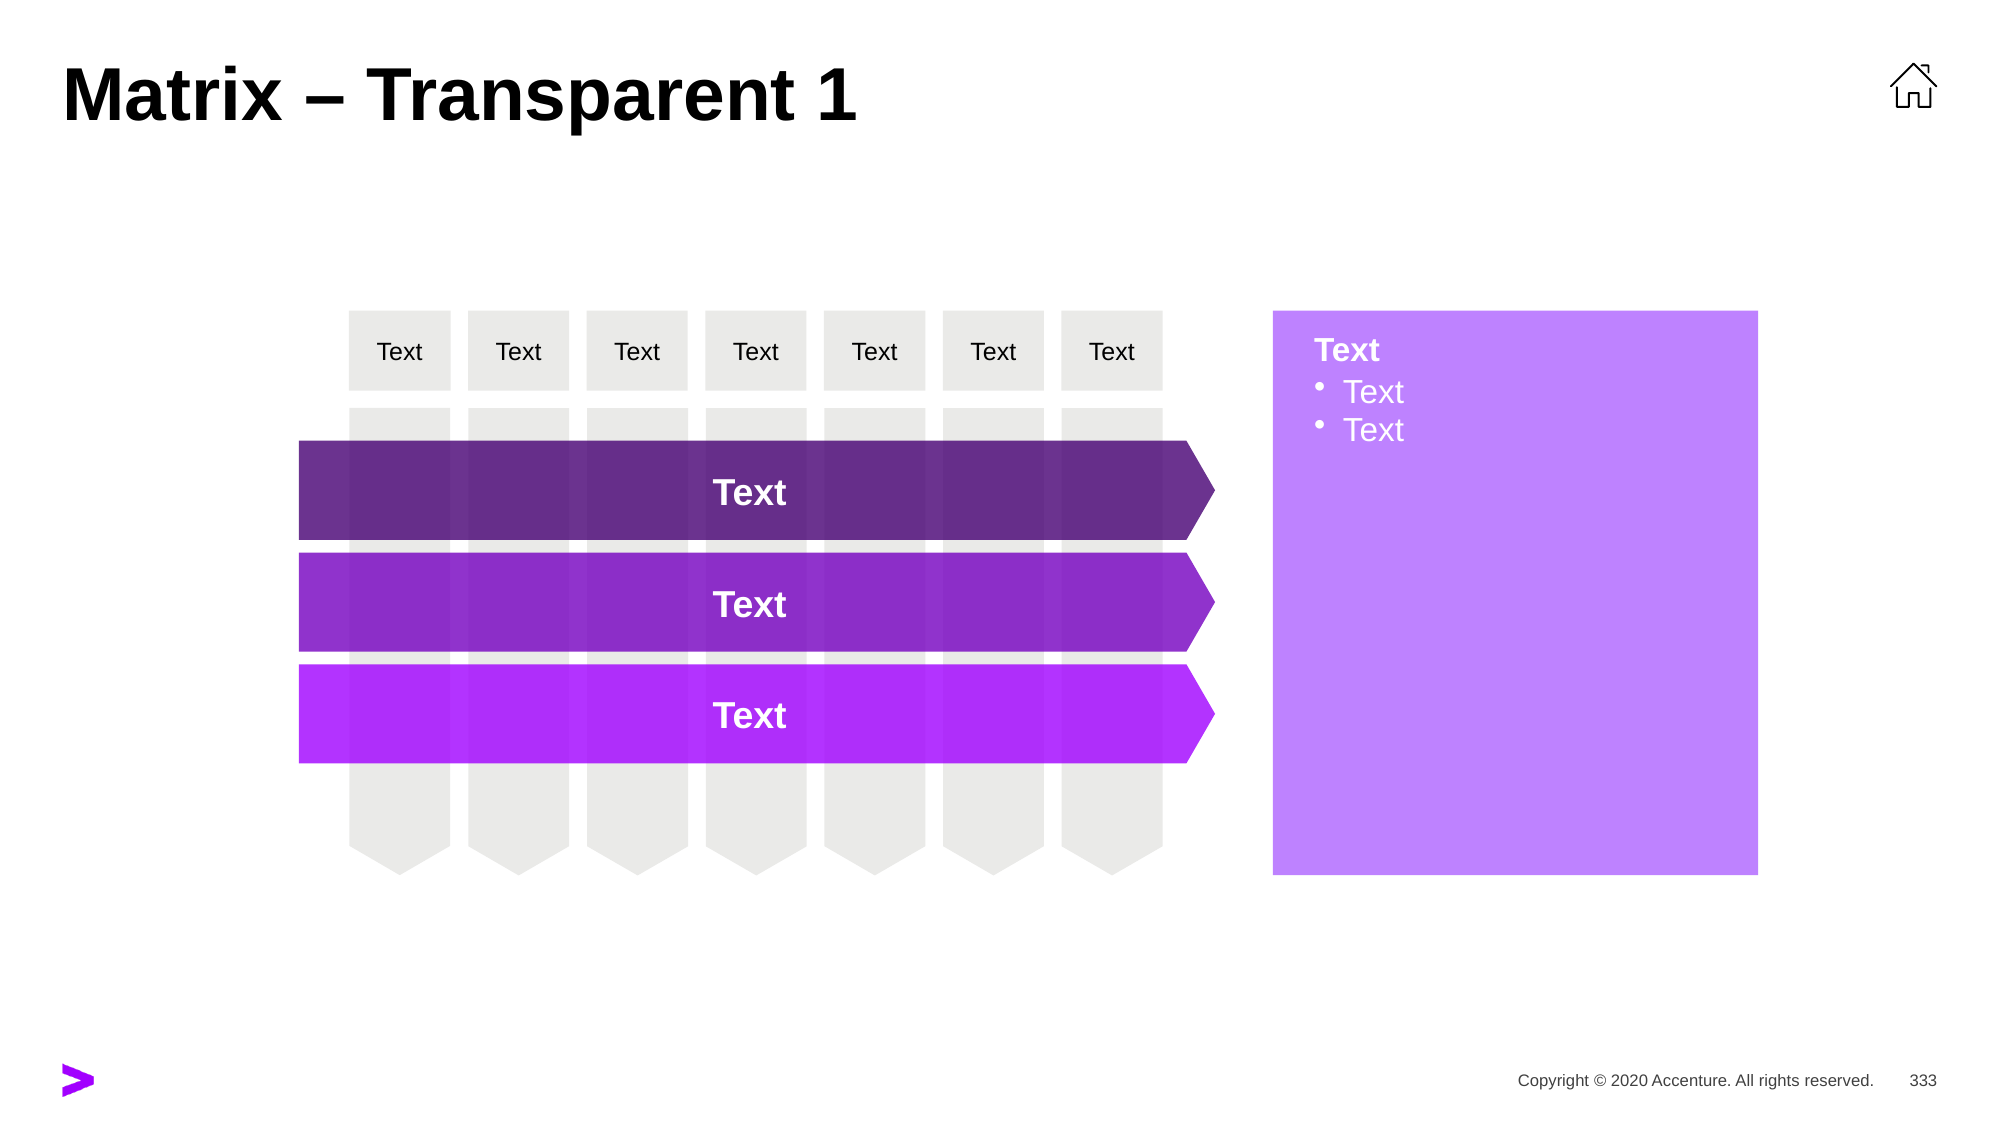

# Matrix – Transparent 1

Text
Text
Text
Text
Text
Text
Text
Text
Text

Text
Text
Text
Text